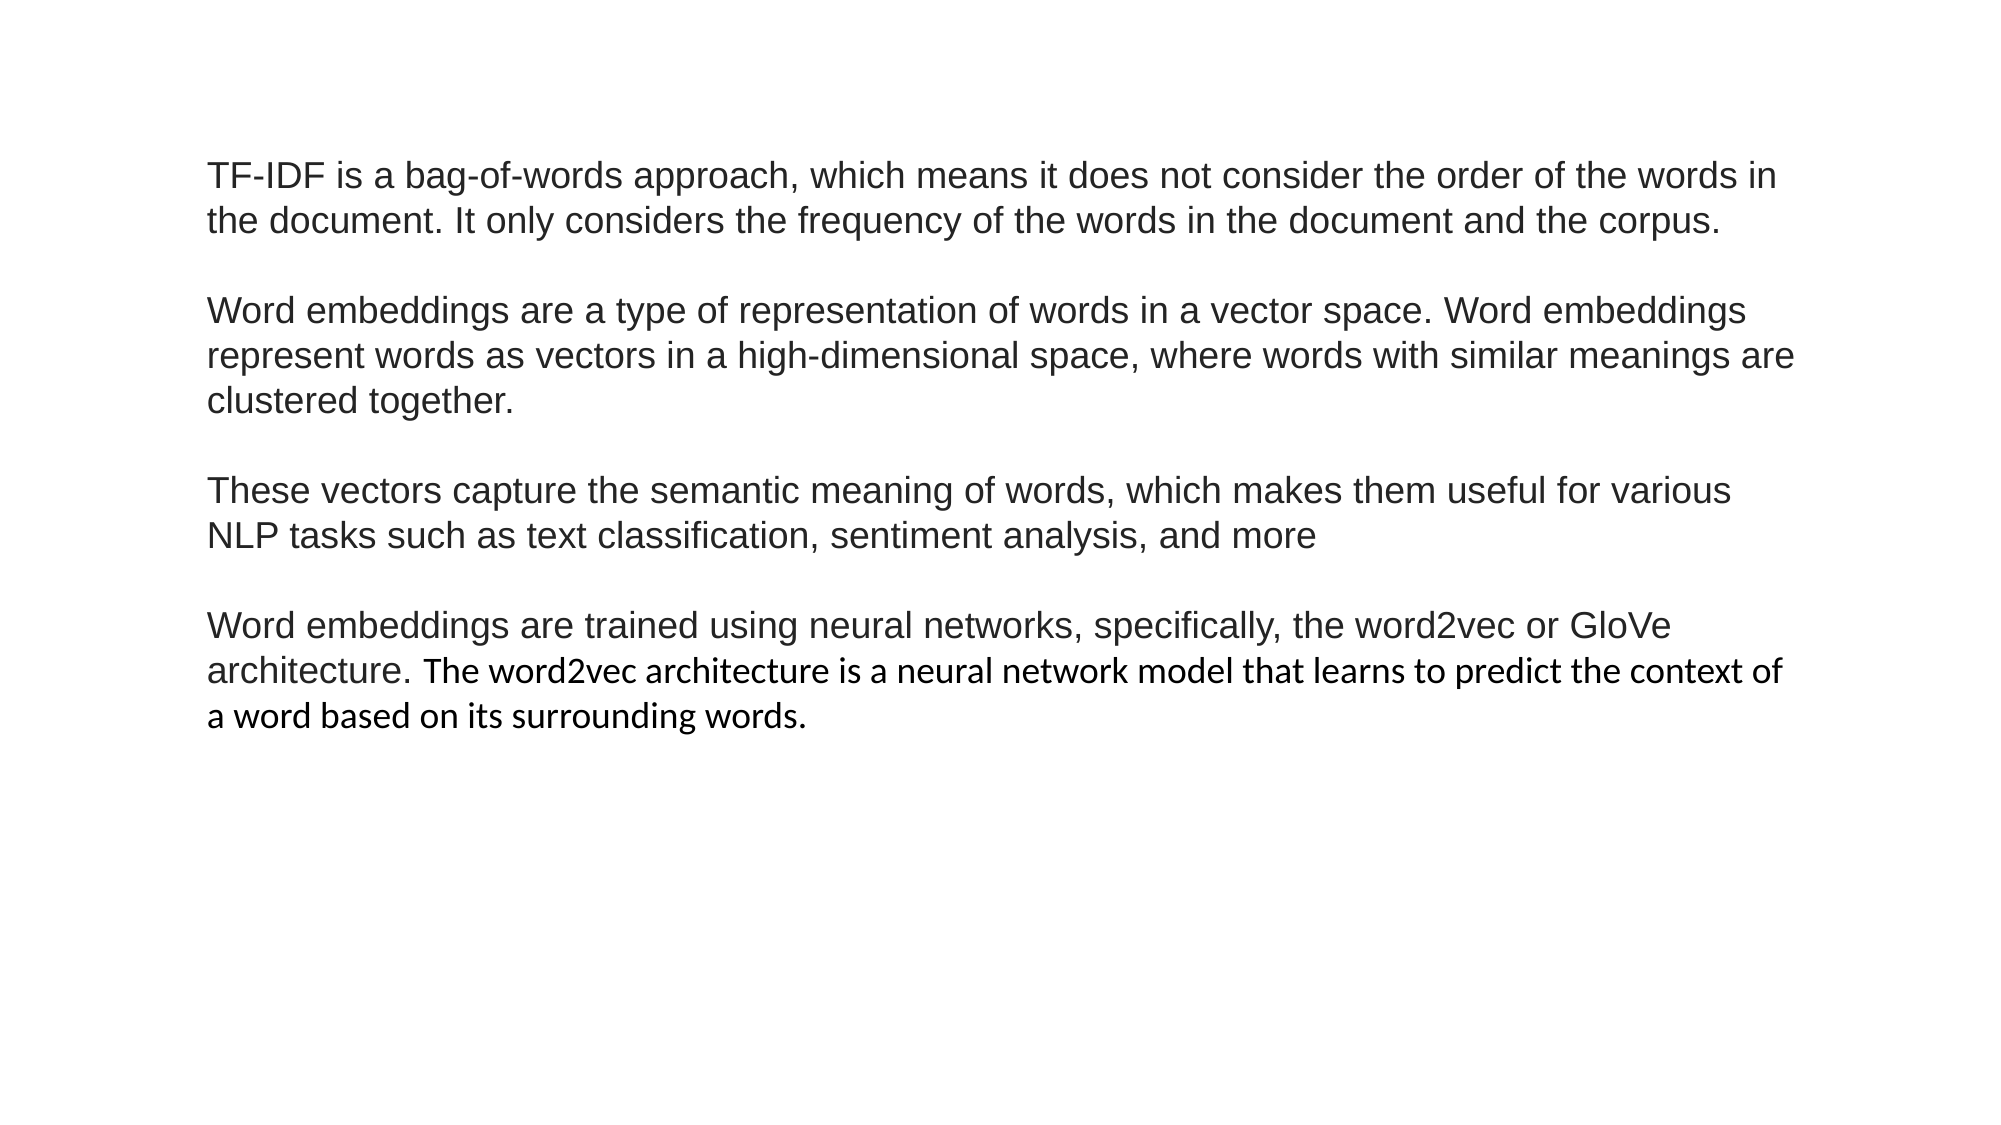

TF-IDF is a bag-of-words approach, which means it does not consider the order of the words in the document. It only considers the frequency of the words in the document and the corpus.

Word embeddings are a type of representation of words in a vector space. Word embeddings represent words as vectors in a high-dimensional space, where words with similar meanings are clustered together.

These vectors capture the semantic meaning of words, which makes them useful for various NLP tasks such as text classification, sentiment analysis, and more

Word embeddings are trained using neural networks, specifically, the word2vec or GloVe architecture. The word2vec architecture is a neural network model that learns to predict the context of a word based on its surrounding words.